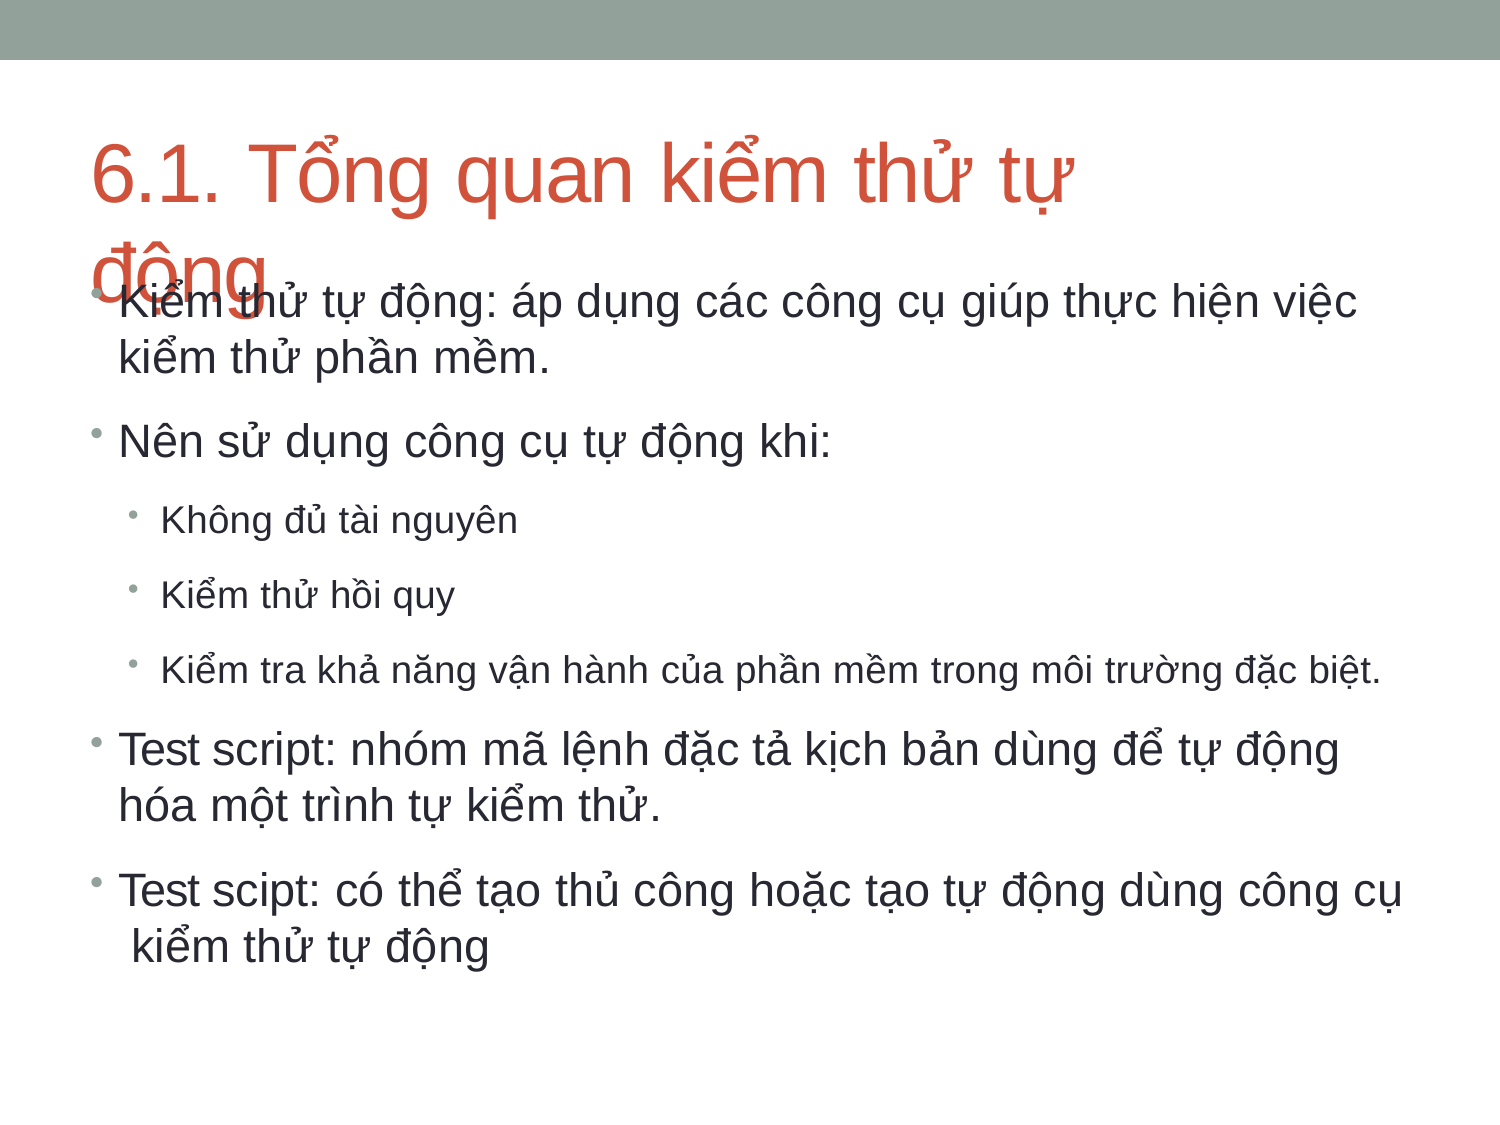

# 6.1. Tổng quan kiểm thử tự động
Kiểm thử tự động: áp dụng các công cụ giúp thực hiện việc  kiểm thử phần mềm.
Nên sử dụng công cụ tự động khi:
Không đủ tài nguyên
Kiểm thử hồi quy
Kiểm tra khả năng vận hành của phần mềm trong môi trường đặc biệt.
Test script: nhóm mã lệnh đặc tả kịch bản dùng để tự động  hóa một trình tự kiểm thử.
Test scipt: có thể tạo thủ công hoặc tạo tự động dùng công cụ  kiểm thử tự động